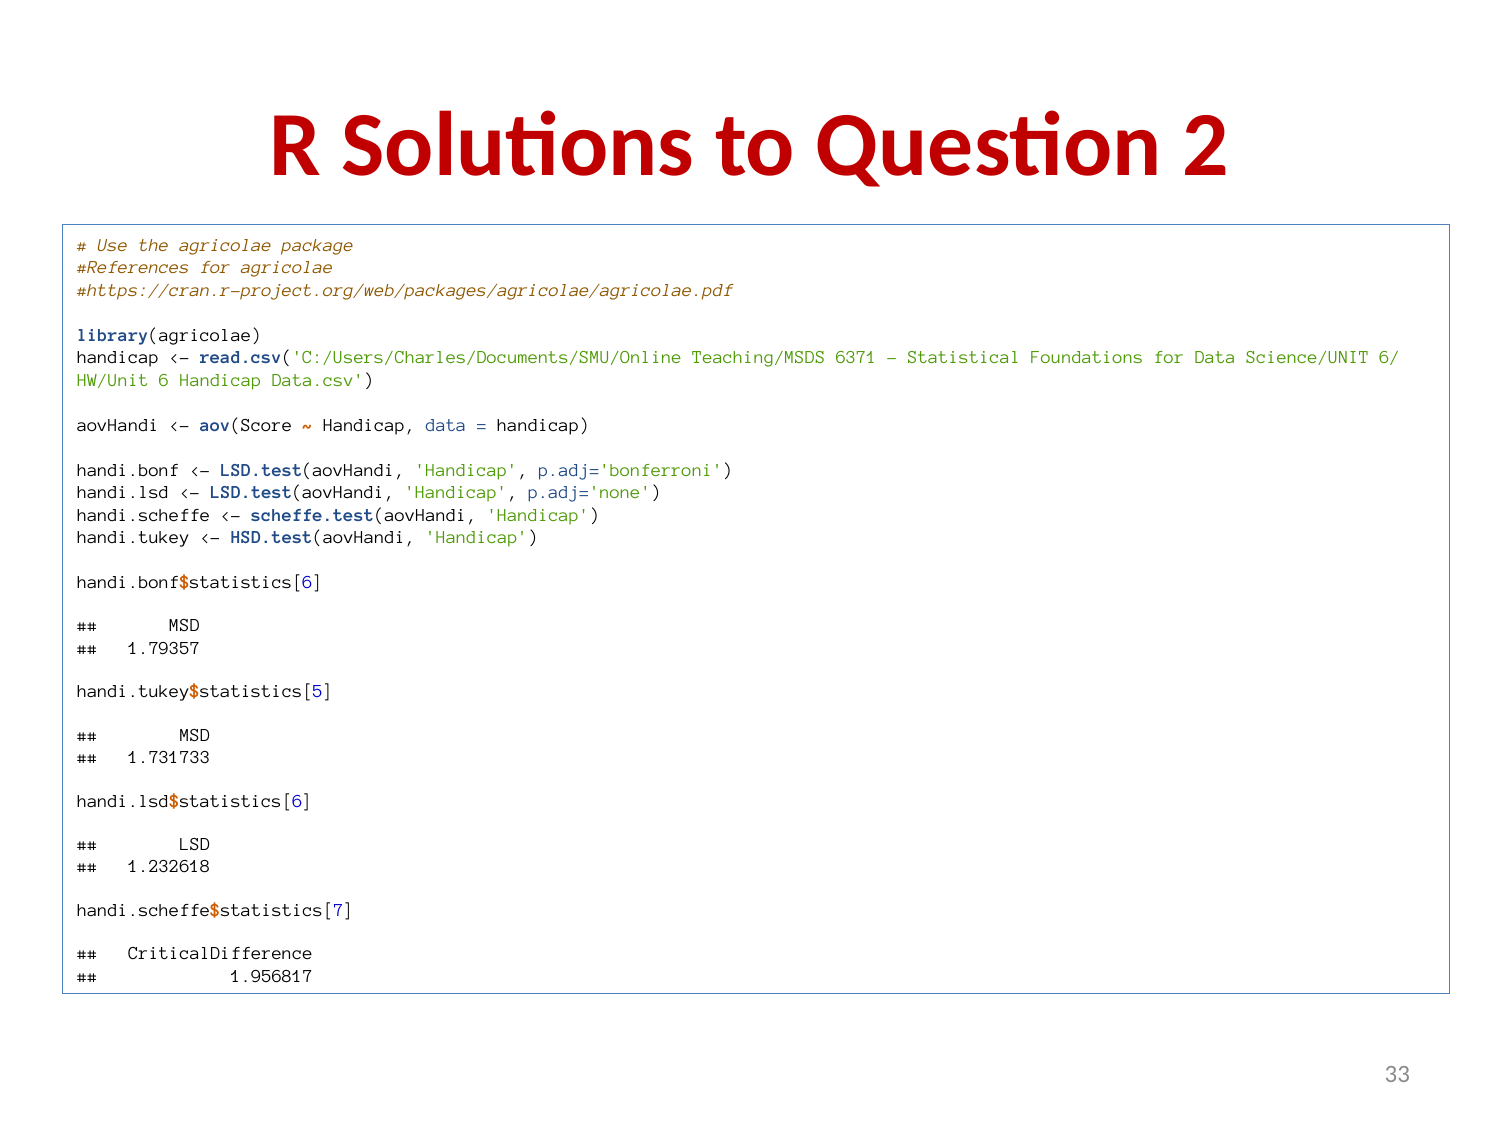

# R Solutions to Question 2
# Use the agricolae package #References for agricolae #https://cran.r-project.org/web/packages/agricolae/agricolae.pdf library(agricolae) handicap <- read.csv('C:/Users/Charles/Documents/SMU/Online Teaching/MSDS 6371 - Statistical Foundations for Data Science/UNIT 6/HW/Unit 6 Handicap Data.csv') aovHandi <- aov(Score ~ Handicap, data = handicap) handi.bonf <- LSD.test(aovHandi, 'Handicap', p.adj='bonferroni') handi.lsd <- LSD.test(aovHandi, 'Handicap', p.adj='none') handi.scheffe <- scheffe.test(aovHandi, 'Handicap') handi.tukey <- HSD.test(aovHandi, 'Handicap') handi.bonf$statistics[6]
##       MSD ##   1.79357
handi.tukey$statistics[5]
##        MSD ##   1.731733
handi.lsd$statistics[6]
##        LSD ##   1.232618
handi.scheffe$statistics[7]
##   CriticalDifference ##             1.956817
33